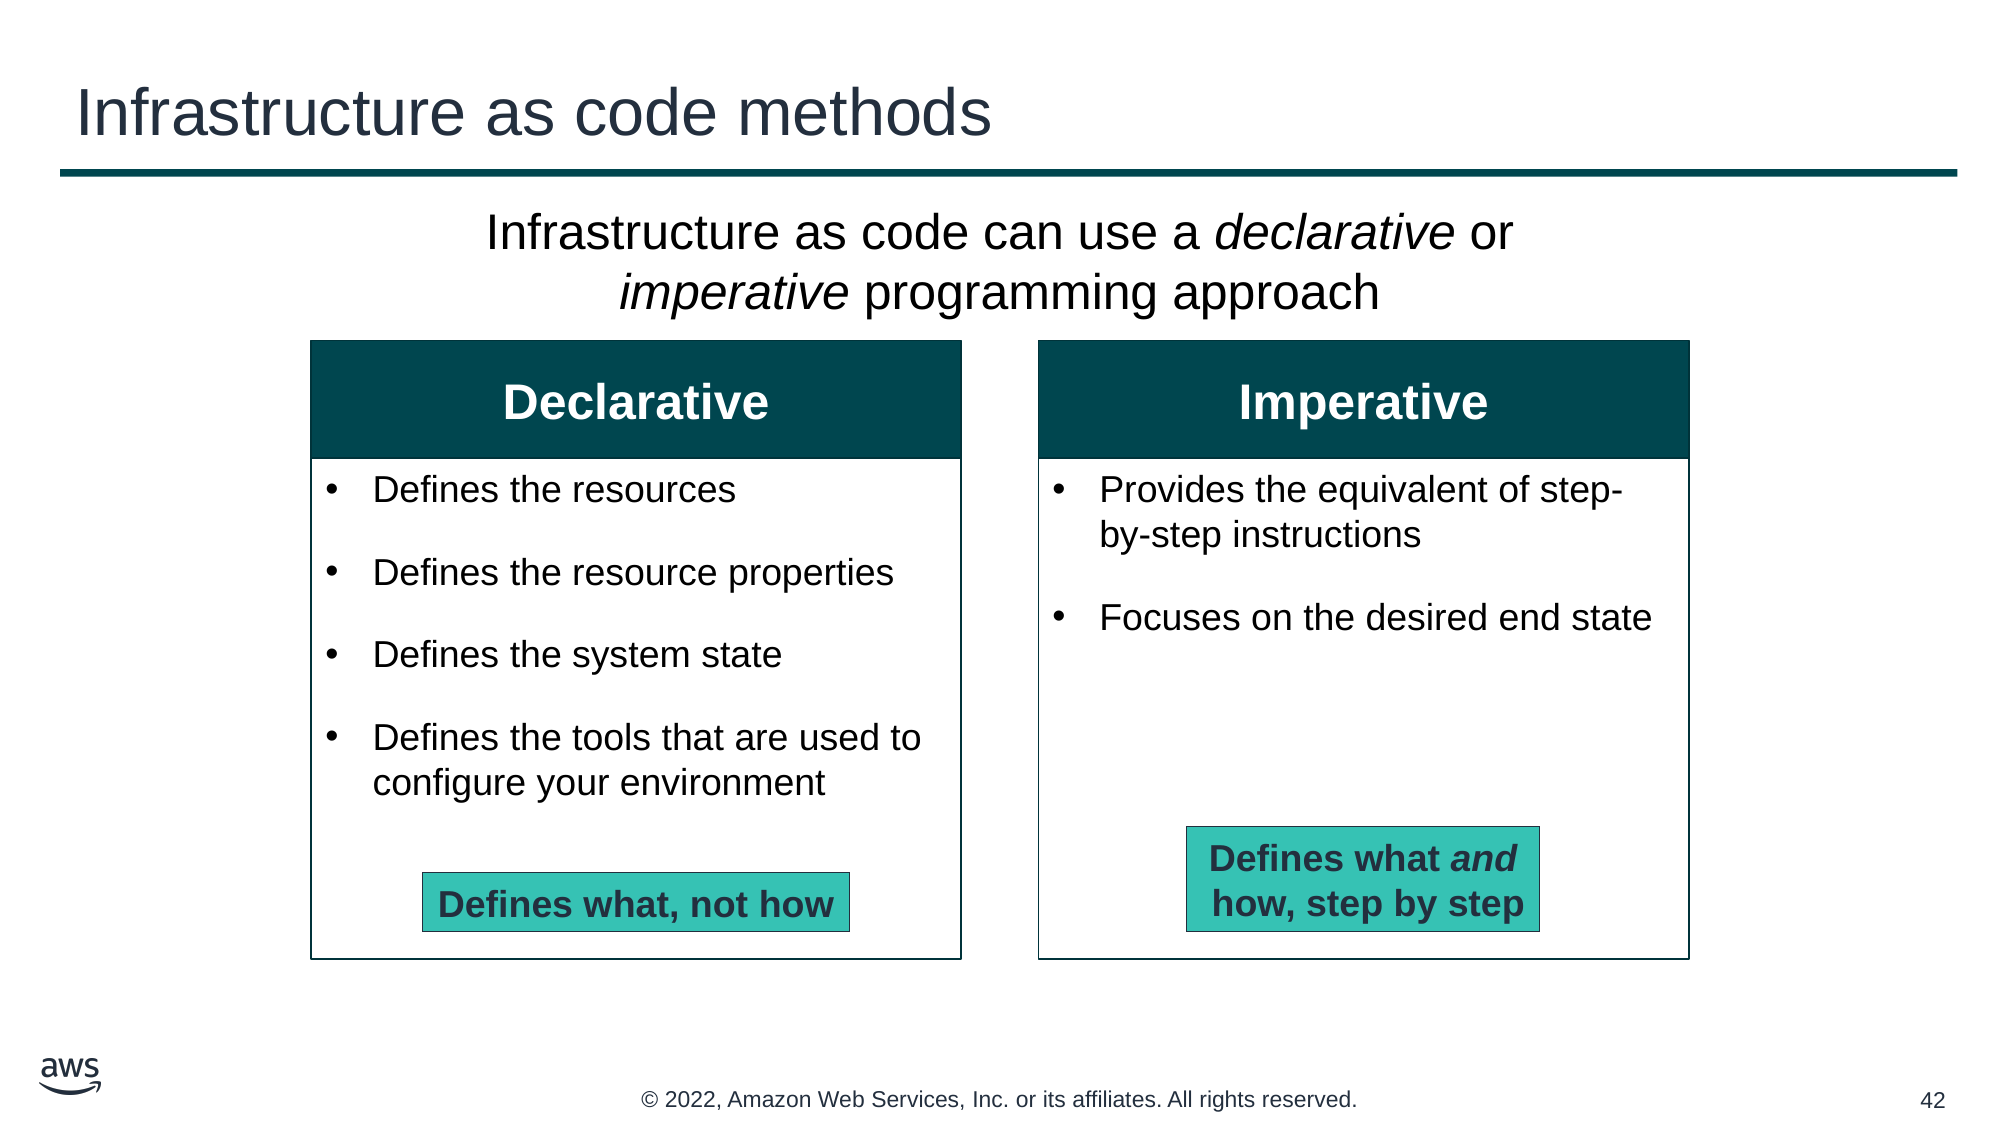

# Infrastructure as code methods
Infrastructure as code can use a declarative or imperative programming approach
Declarative
Imperative
Defines the resources
Defines the resource properties
Defines the system state
Defines the tools that are used to configure your environment

Provides the equivalent of step-by-step instructions
Focuses on the desired end state

Defines what and
 how, step by step
Defines what, not how
42